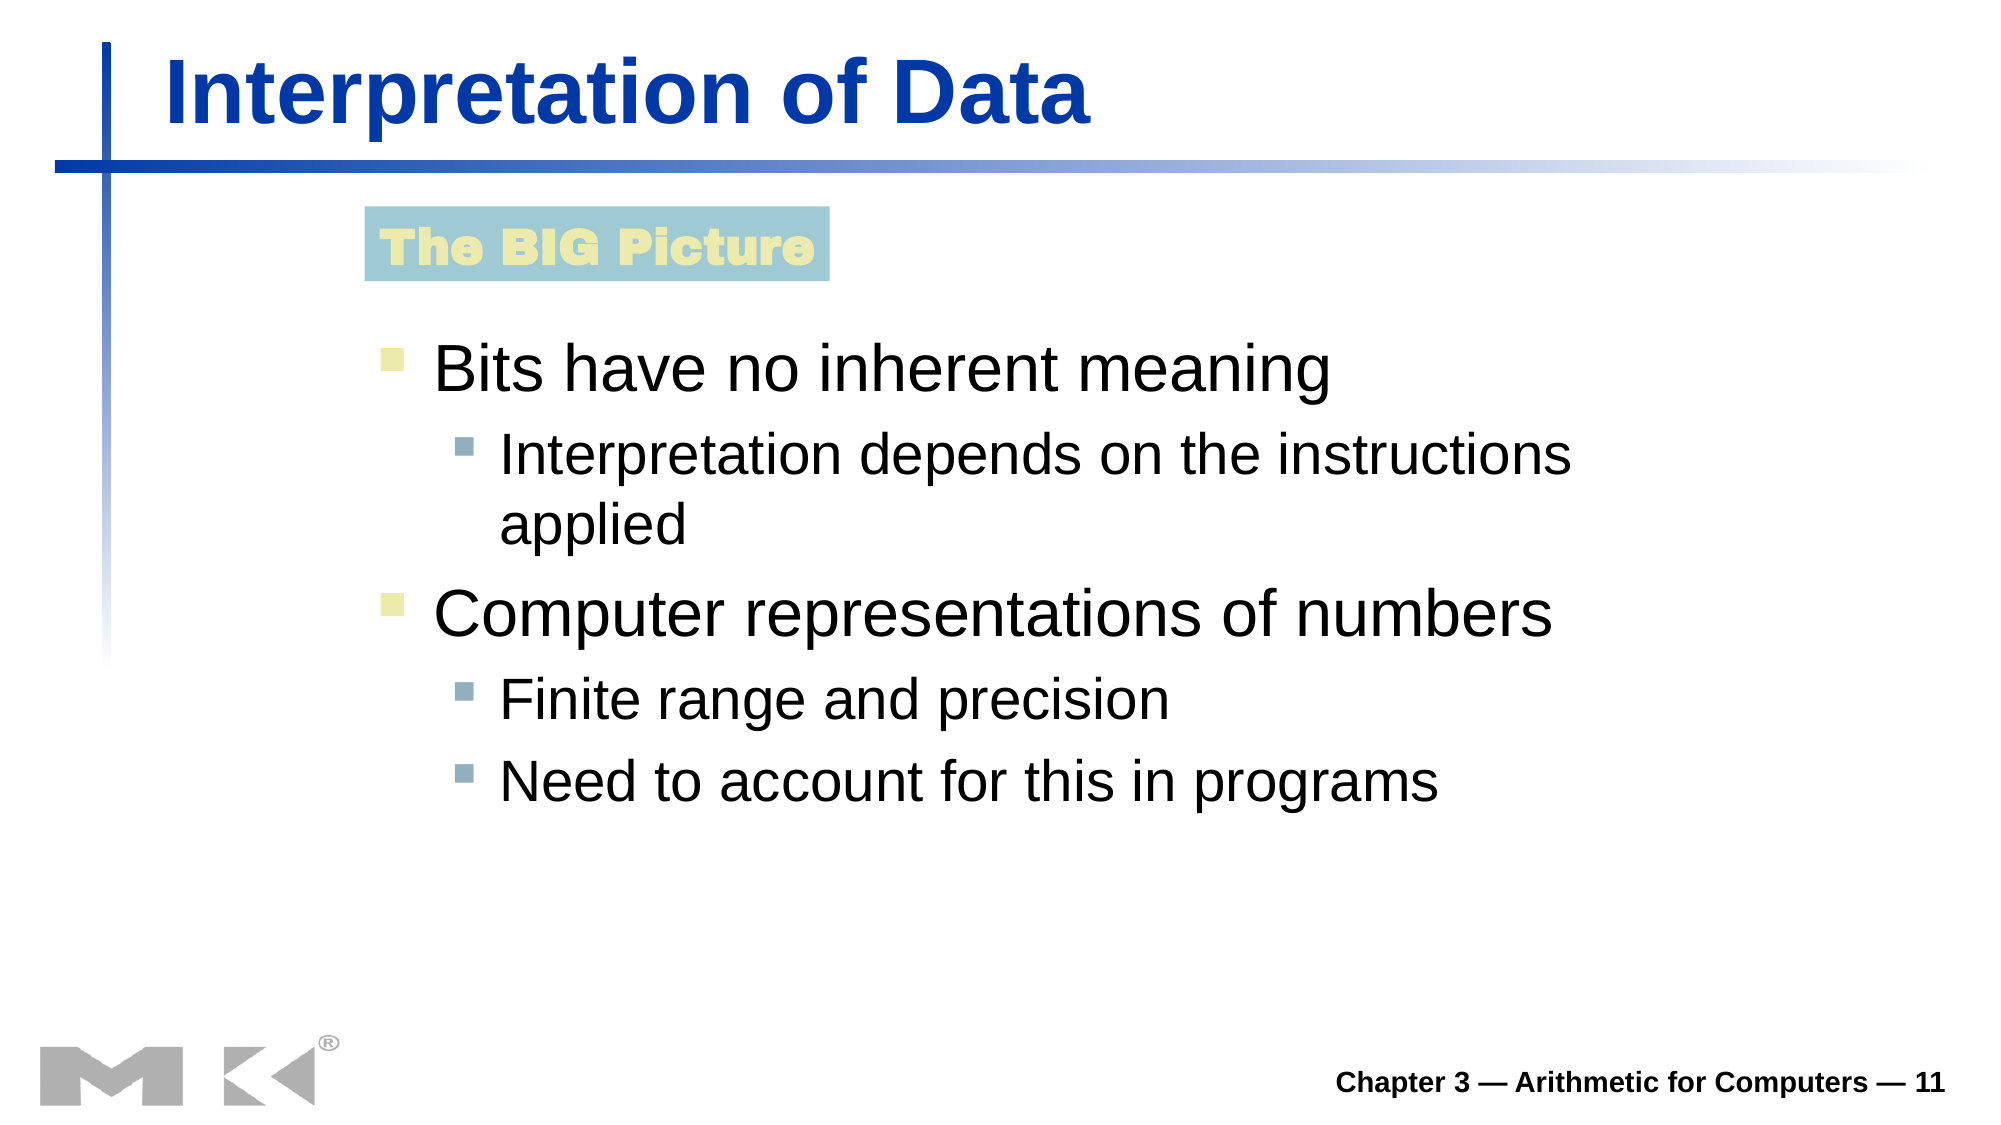

# Interpretation of Data
The BIG Picture
Bits have no inherent meaning
Interpretation depends on the instructions applied
Computer representations of numbers
Finite range and precision
Need to account for this in programs
Chapter 3 — Arithmetic for Computers — 11